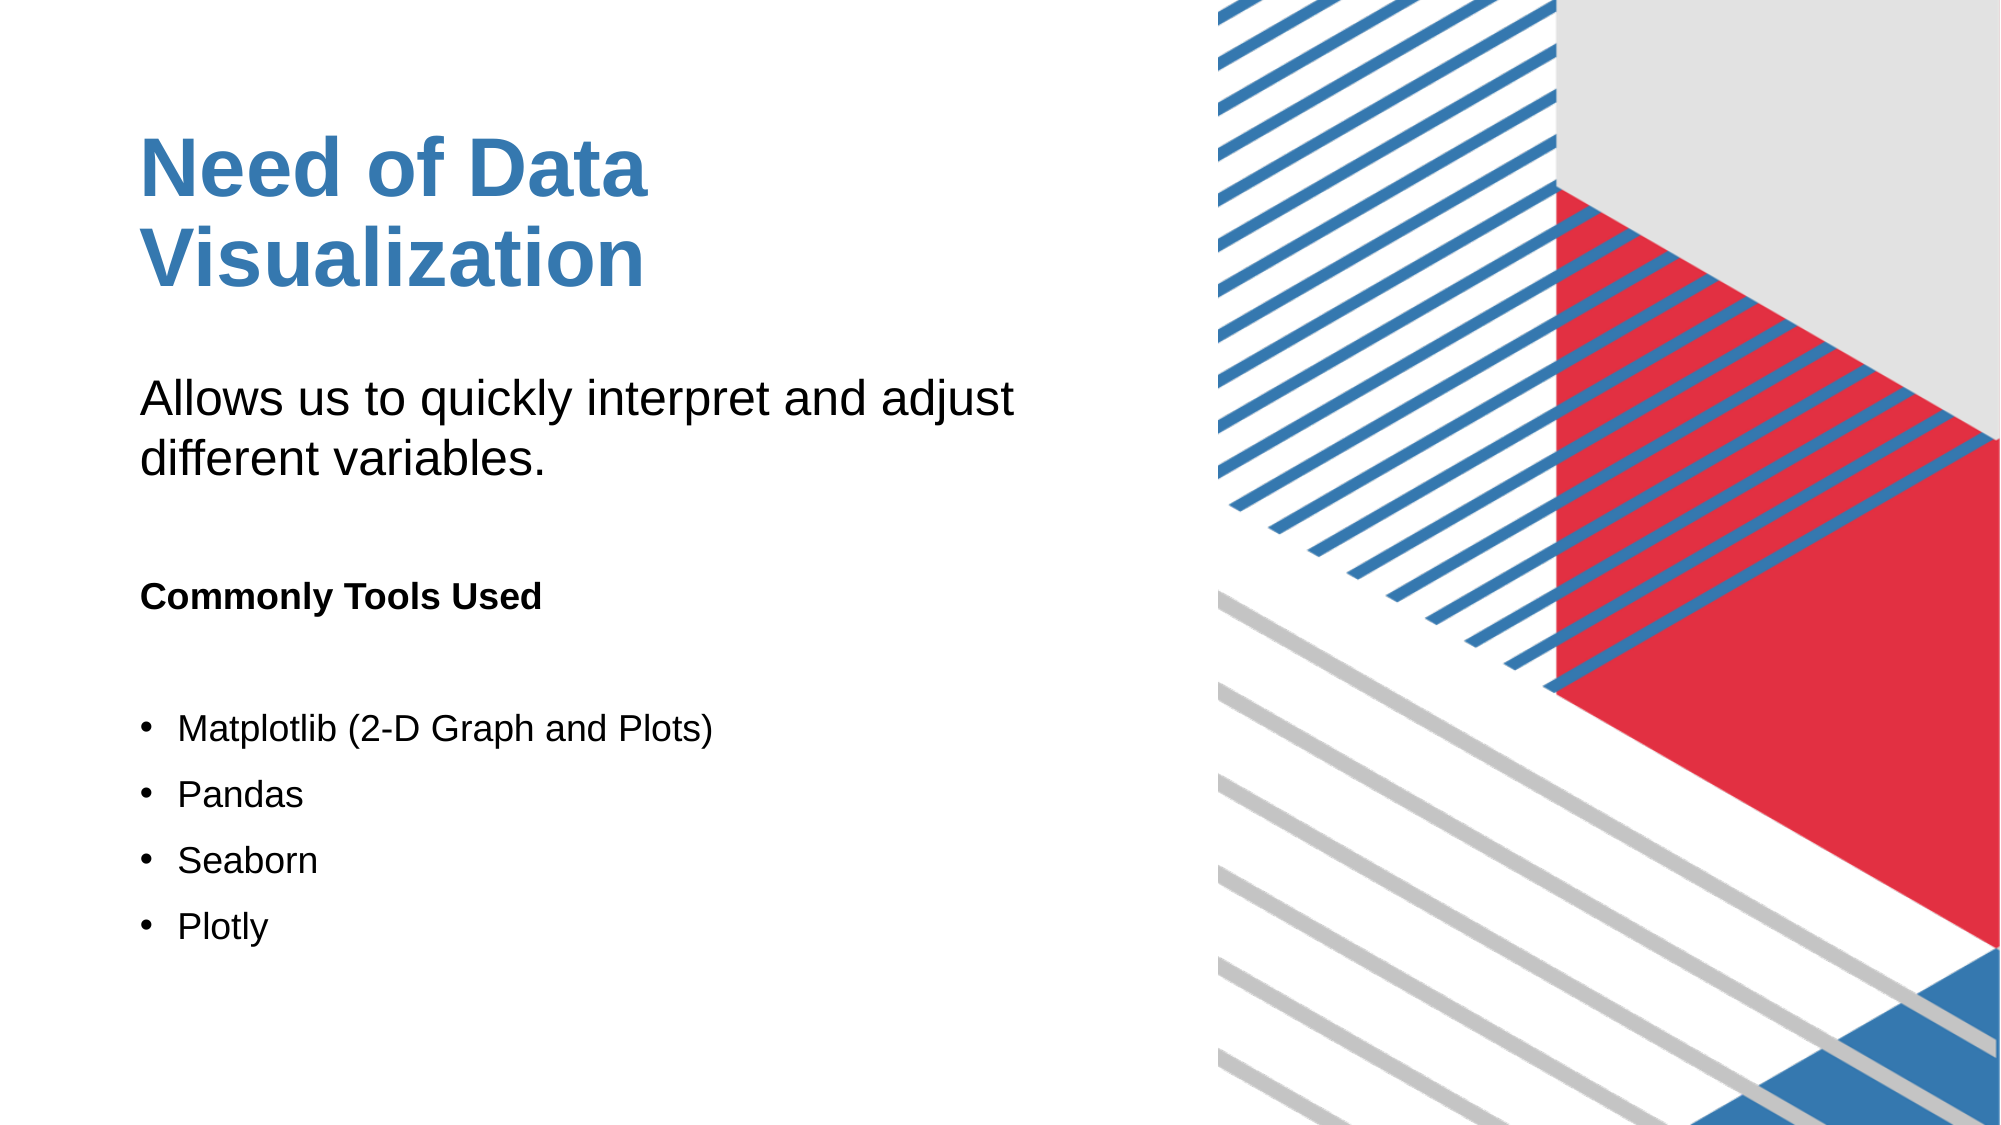

# Need of Data Visualization
Allows us to quickly interpret and adjust different variables.

Commonly Tools Used

Matplotlib (2-D Graph and Plots)
Pandas
Seaborn
Plotly